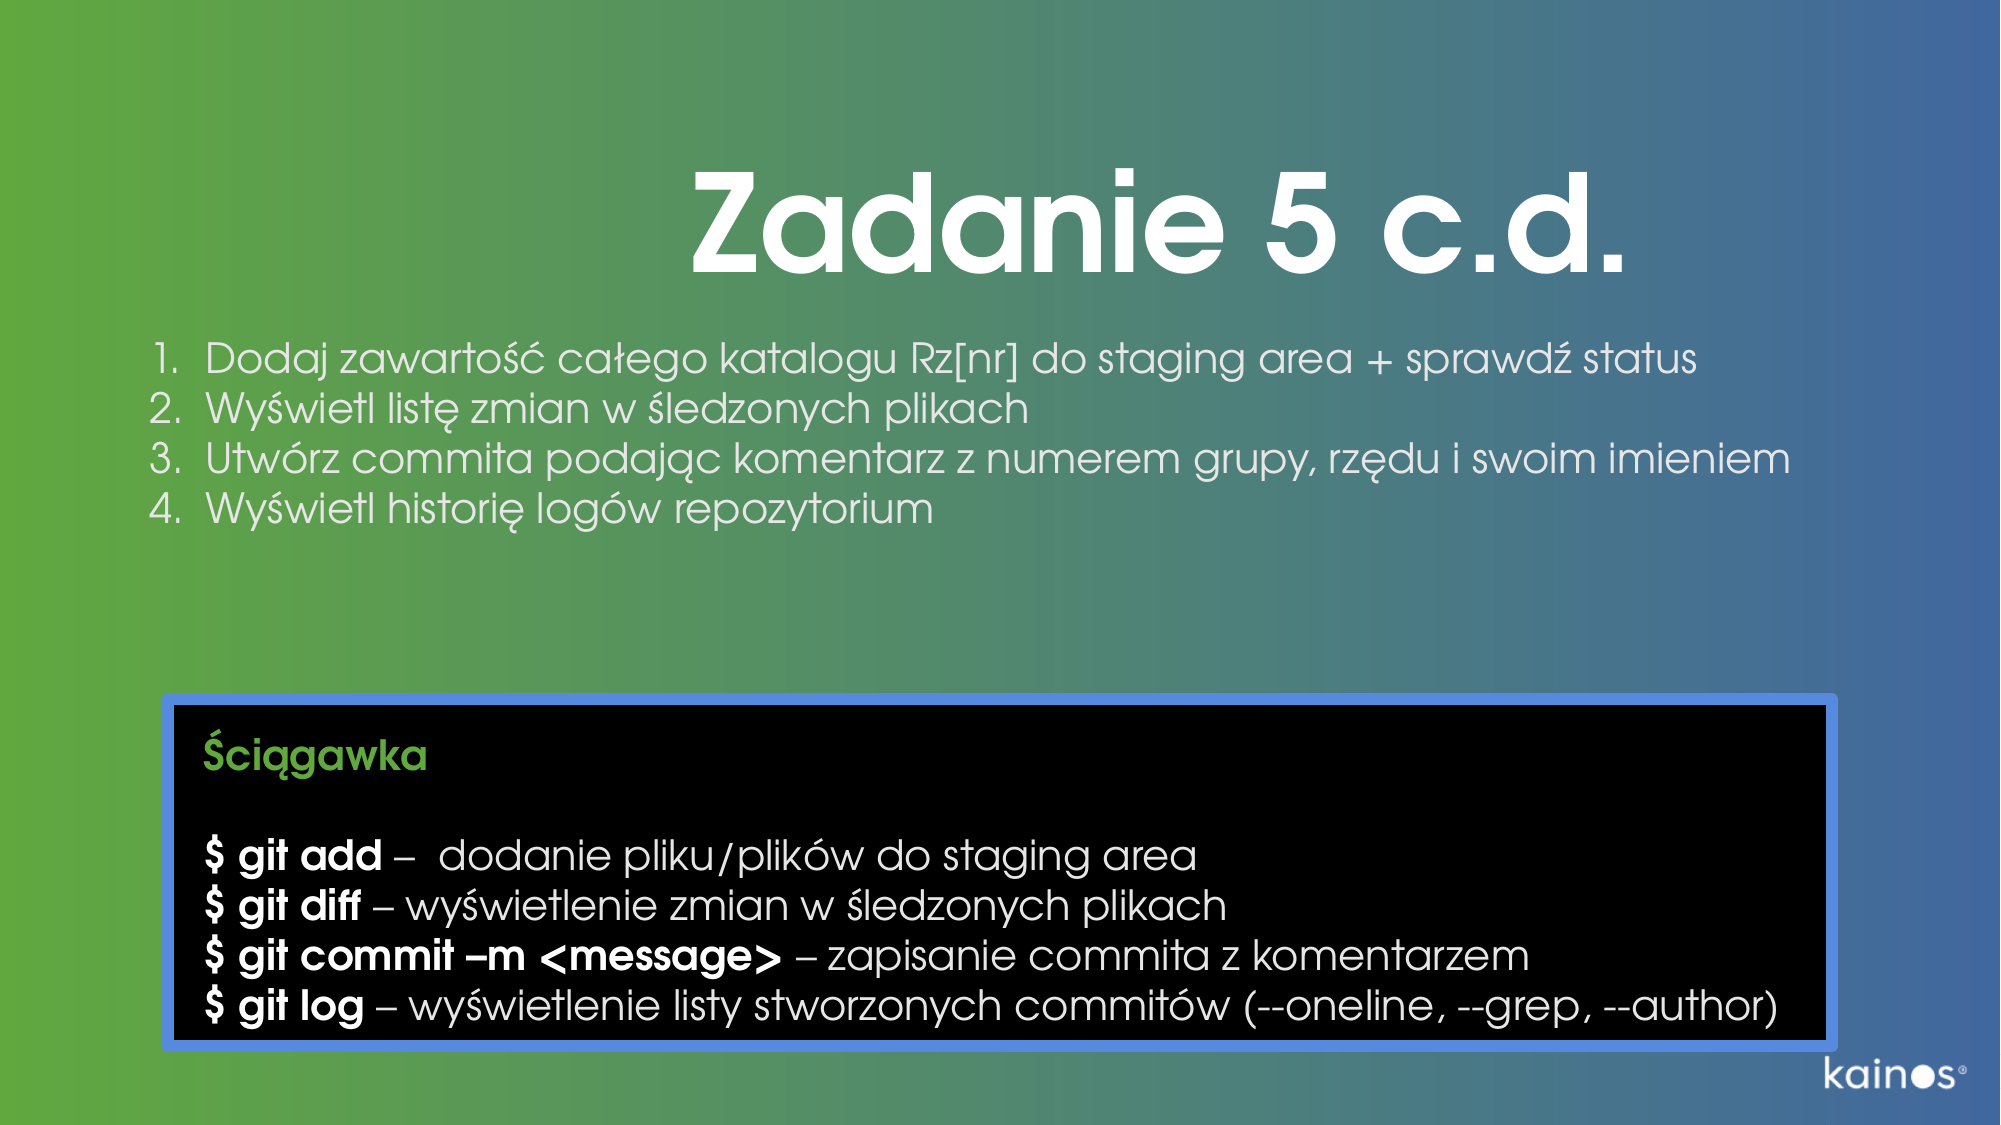

# Zadanie 5 c.d.
Dodaj zawartość całego katalogu Rz[nr] do staging area + sprawdź status
Wyświetl listę zmian w śledzonych plikach
Utwórz commita podając komentarz z numerem grupy, rzędu i swoim imieniem
Wyświetl historię logów repozytorium
Ściągawka

$ git add –  dodanie pliku/plików do staging area
$ git diff – wyświetlenie zmian w śledzonych plikach
$ git commit –m <message> – zapisanie commita z komentarzem
$ git log – wyświetlenie listy stworzonych commitów (--oneline, --grep, --author)